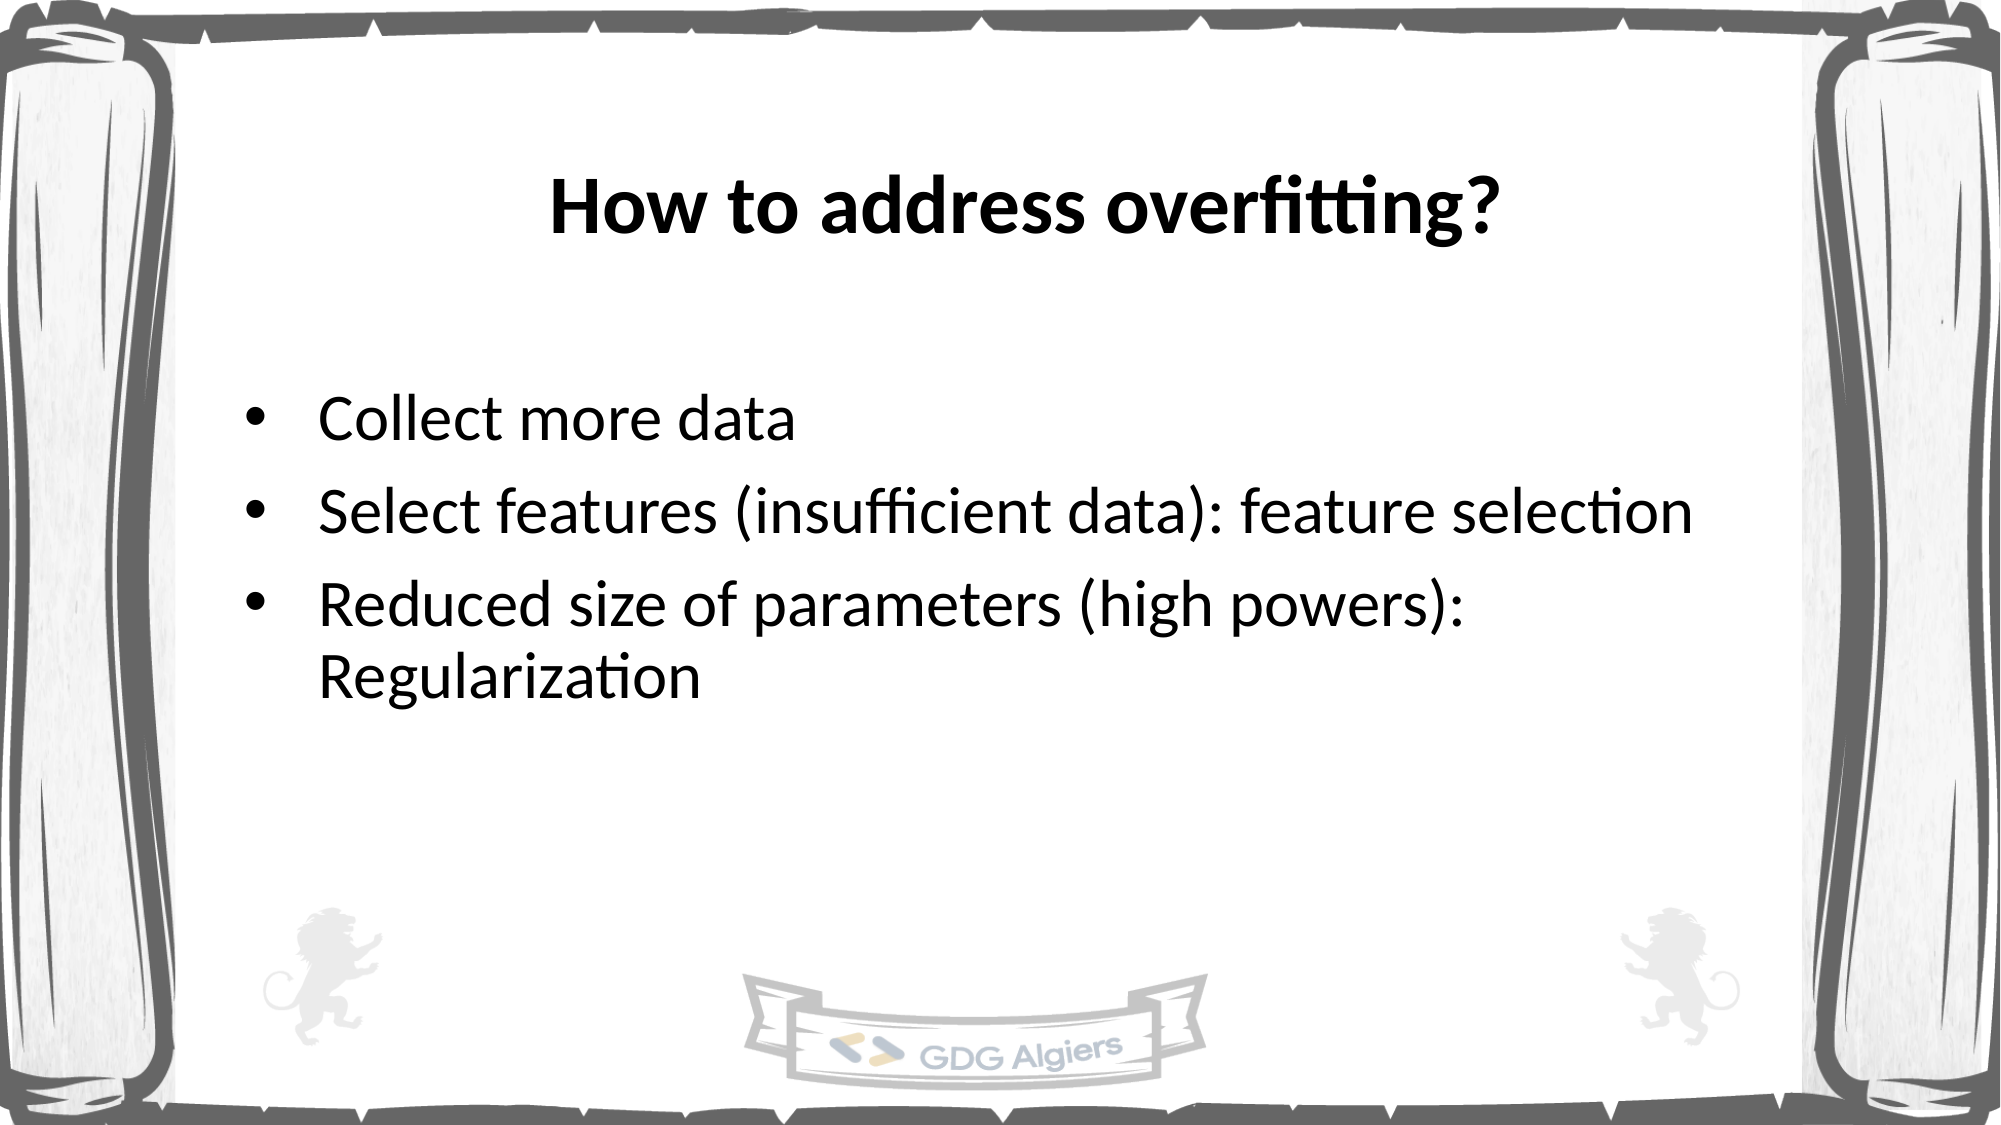

How to address overfitting?

Collect more data
Select features (insufficient data): feature selection
Reduced size of parameters (high powers): Regularization